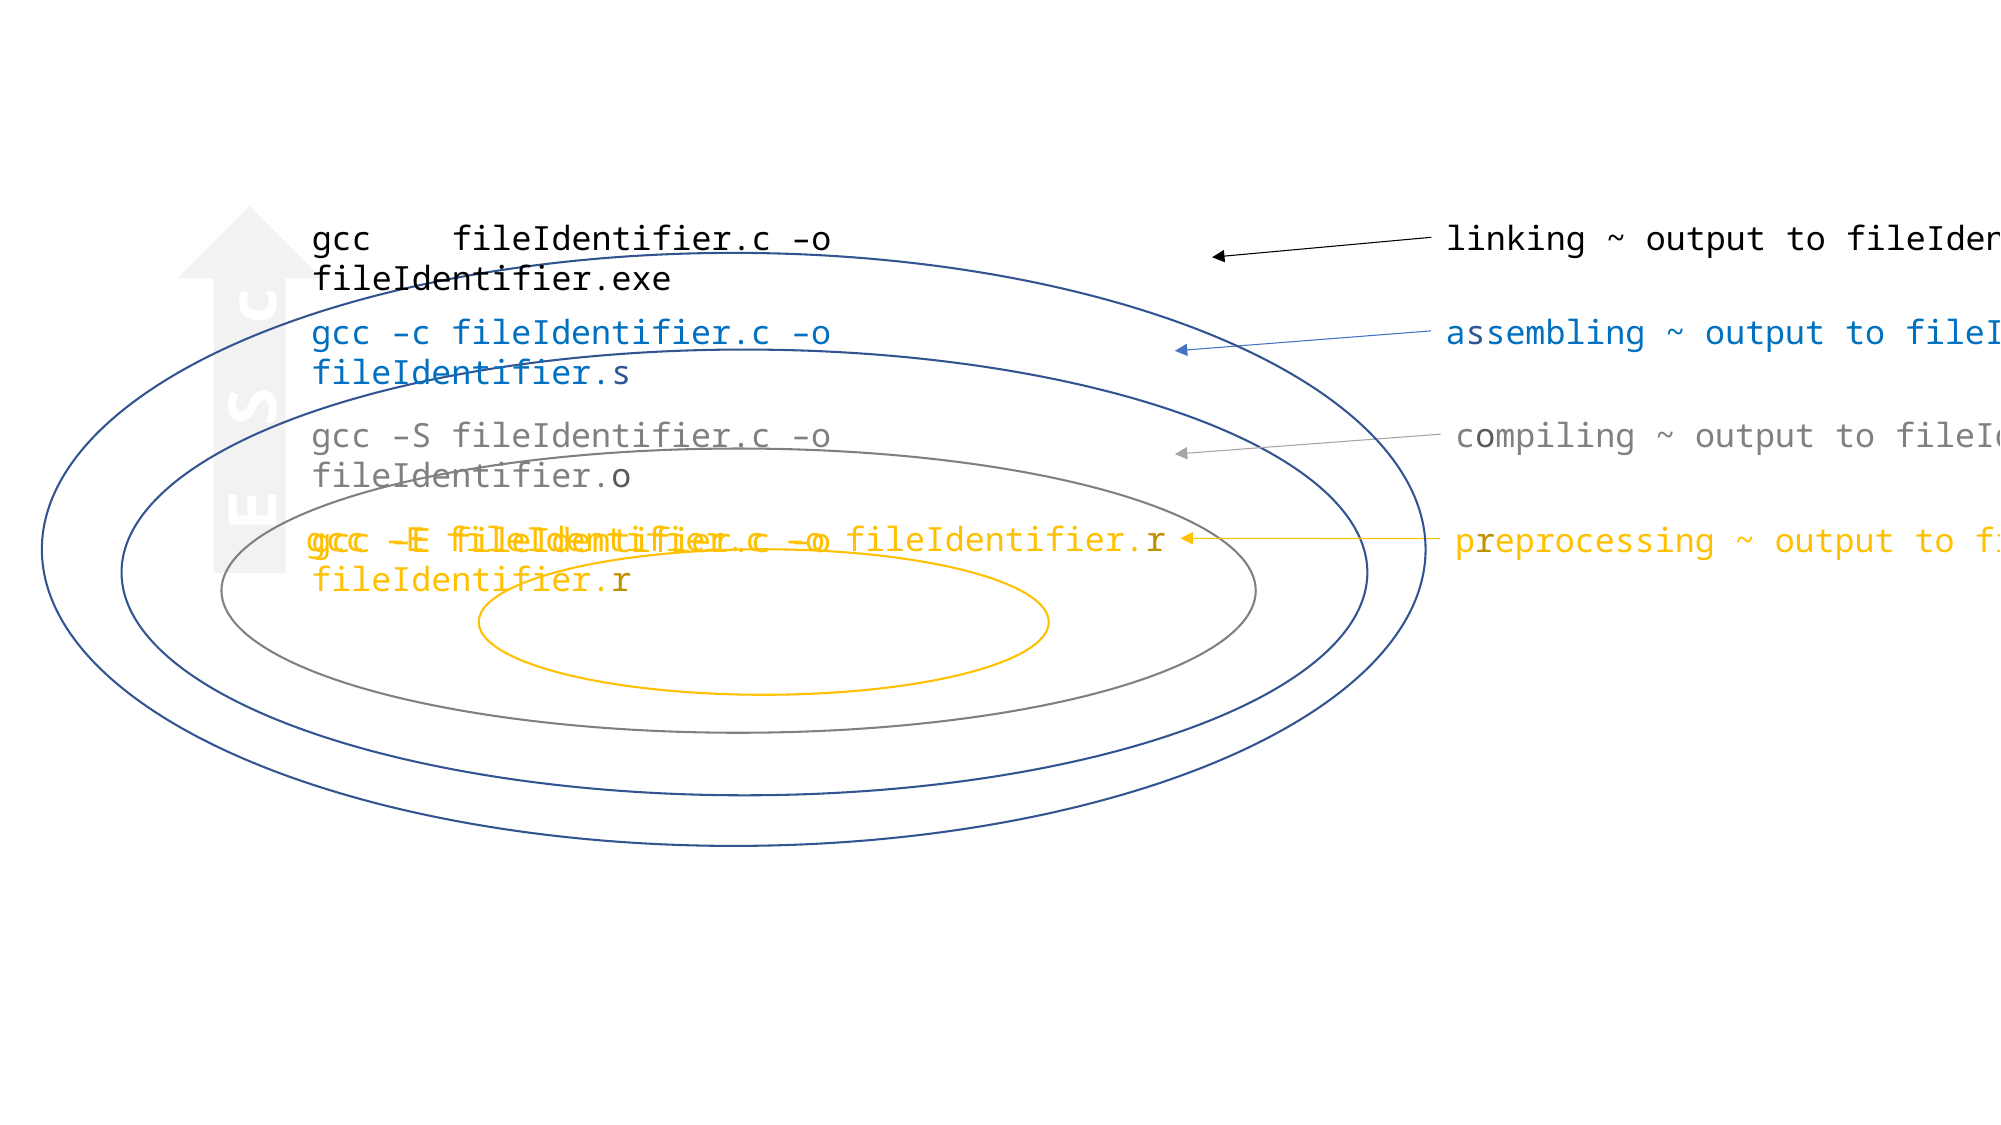

ESc
gcc    fileIdentifier.c –o fileIdentifier.exe
linking ~ output to fileIdentifier.s

gcc –c fileIdentifier.c –o fileIdentifier.s
assembling ~ output to fileIdentifier.s

gcc –S fileIdentifier.c –o fileIdentifier.o
compiling ~ output to fileIdentifier.o

gcc –E fileIdentifier.c –o fileIdentifier.r
gcc –E fileIdentifier.c –o fileIdentifier.r
preprocessing ~ output to fileIdentifier.r